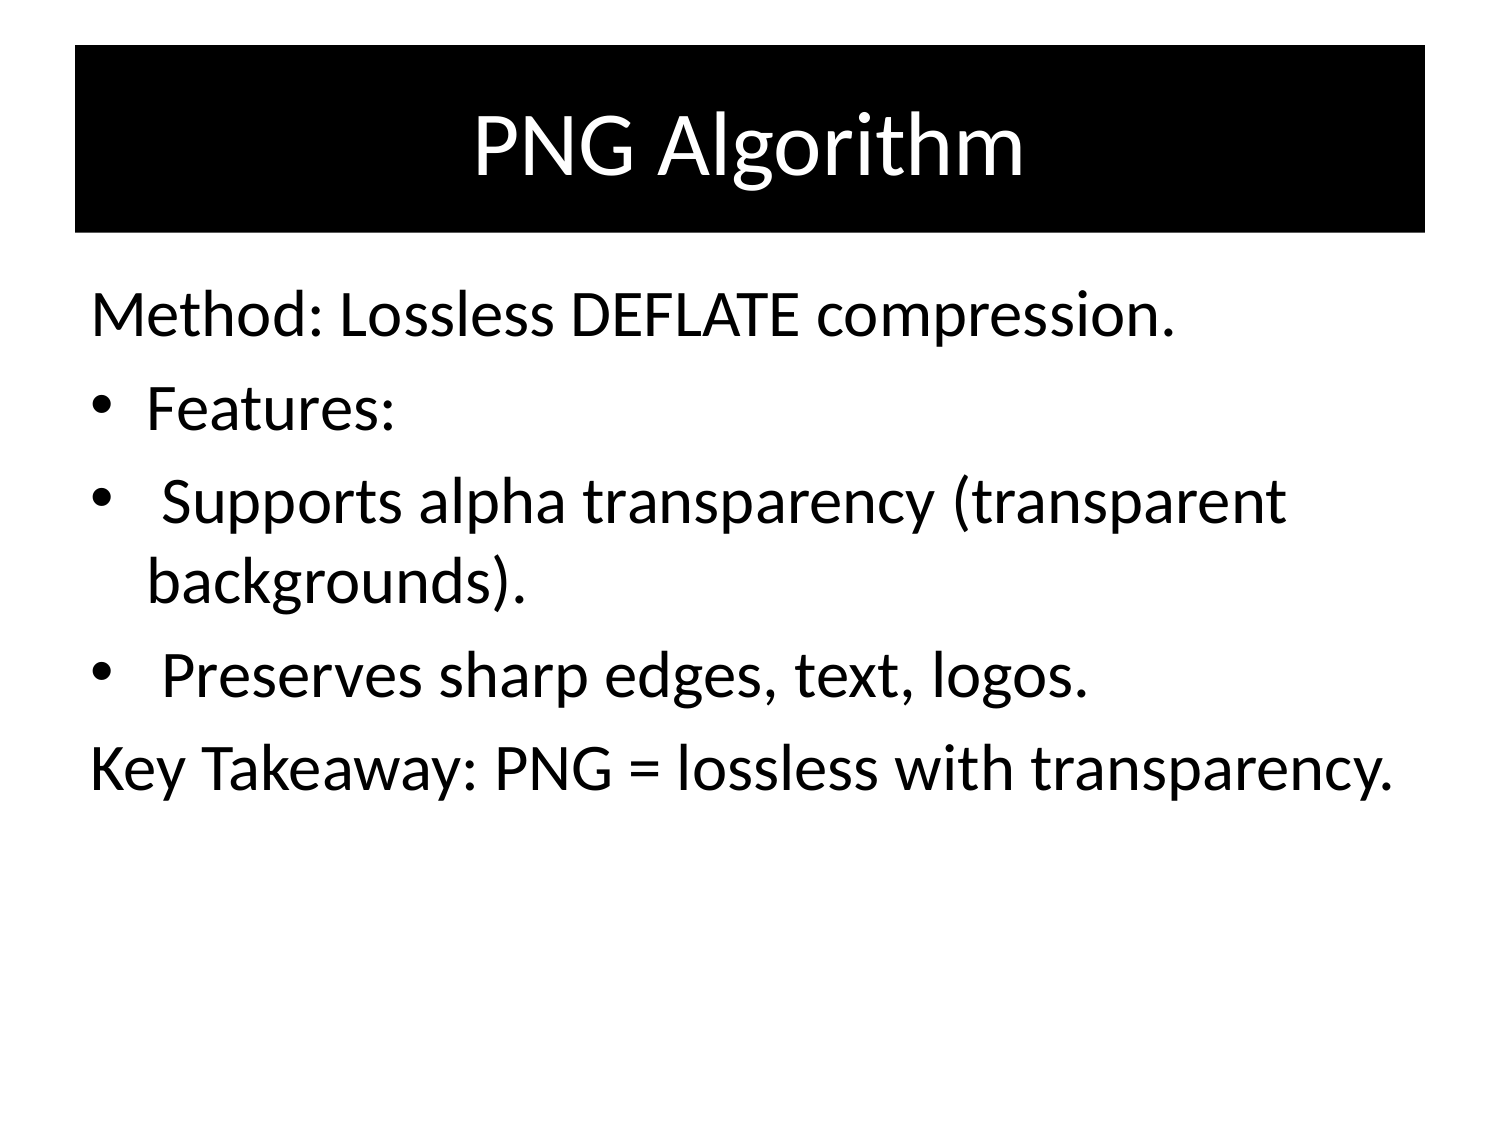

# PNG Algorithm
Method: Lossless DEFLATE compression.
Features:
 Supports alpha transparency (transparent backgrounds).
 Preserves sharp edges, text, logos.
Key Takeaway: PNG = lossless with transparency.